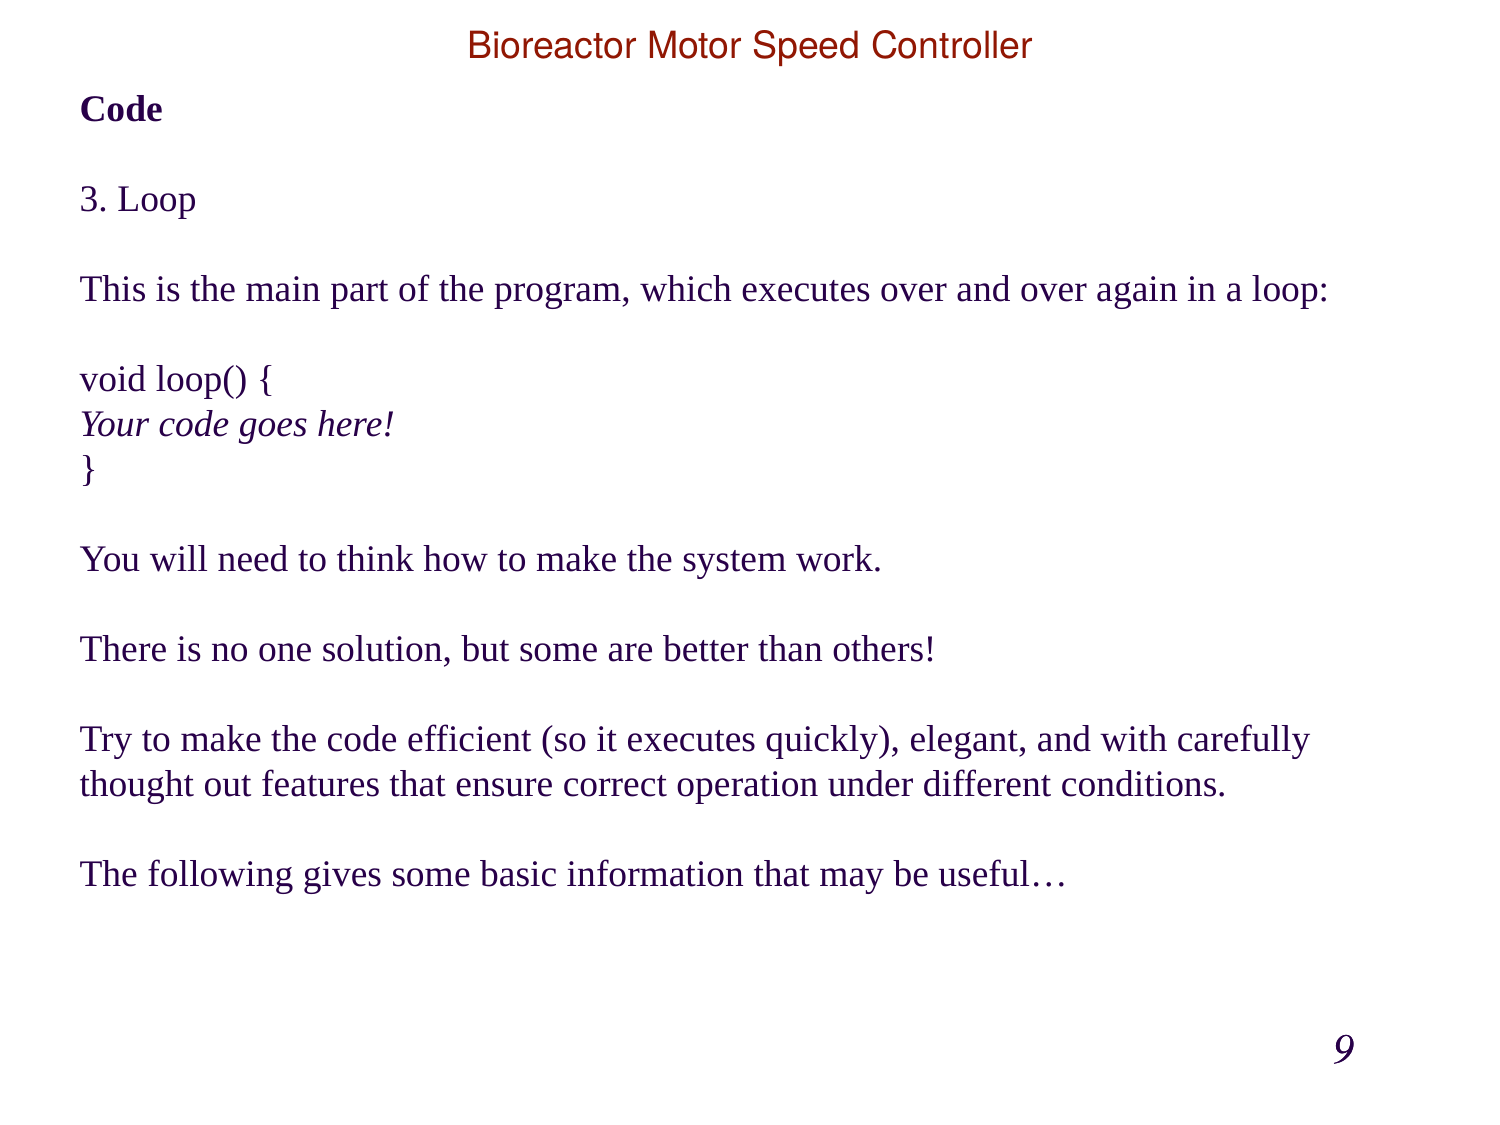

Bioreactor Motor Speed Controller
Code

3. Loop

This is the main part of the program, which executes over and over again in a loop:

void loop() {
Your code goes here!
}

You will need to think how to make the system work.

There is no one solution, but some are better than others!

Try to make the code efficient (so it executes quickly), elegant, and with carefully thought out features that ensure correct operation under different conditions.

The following gives some basic information that may be useful…